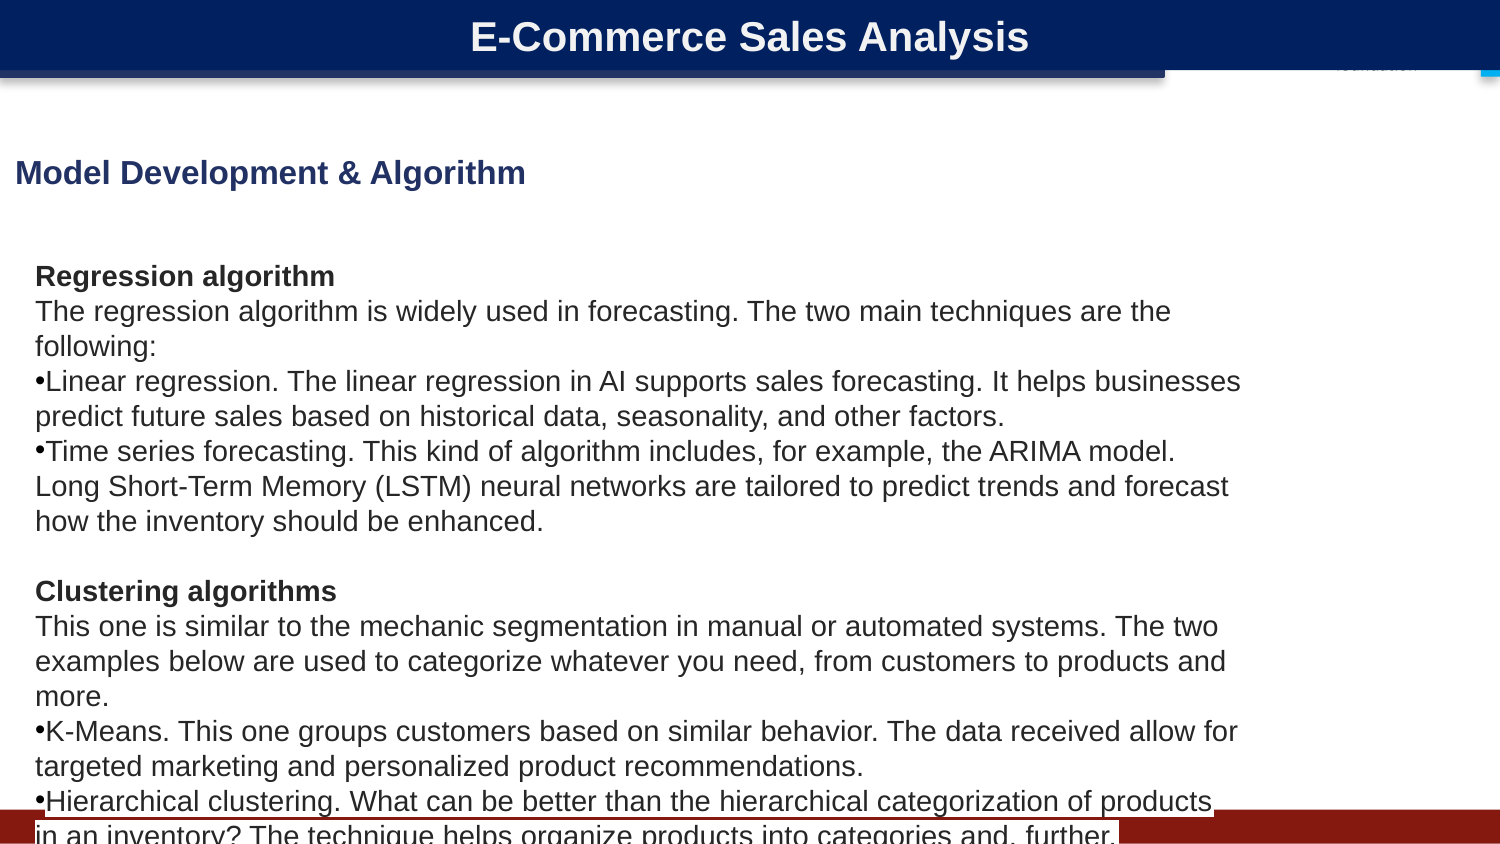

E-Commerce Sales Analysis
Model Development & Algorithm
Regression algorithm
The regression algorithm is widely used in forecasting. The two main techniques are the following:
Linear regression. The linear regression in AI supports sales forecasting. It helps businesses predict future sales based on historical data, seasonality, and other factors.
Time series forecasting. This kind of algorithm includes, for example, the ARIMA model. Long Short-Term Memory (LSTM) neural networks are tailored to predict trends and forecast how the inventory should be enhanced.

Clustering algorithms
This one is similar to the mechanic segmentation in manual or automated systems. The two examples below are used to categorize whatever you need, from customers to products and more.
K-Means. This one groups customers based on similar behavior. The data received allow for targeted marketing and personalized product recommendations.
Hierarchical clustering. What can be better than the hierarchical categorization of products in an inventory? The technique helps organize products into categories and, further, subcategories.